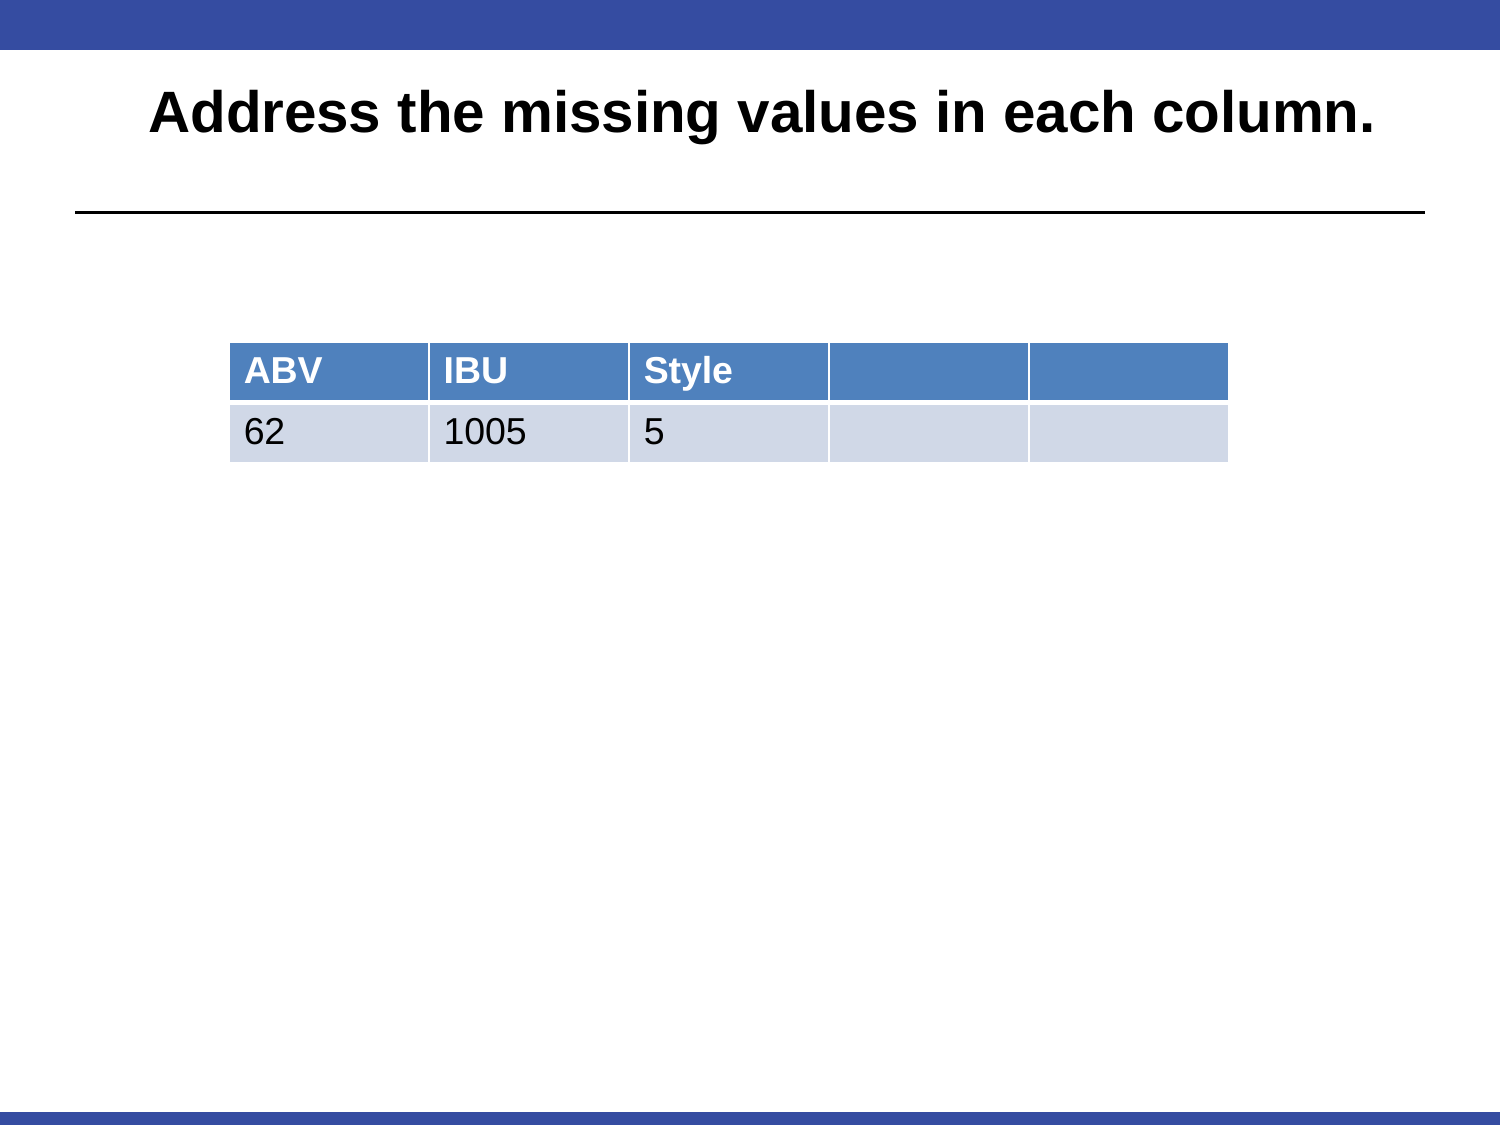

# Address the missing values in each column.

| ABV | IBU | Style |  |  |
| --- | --- | --- | --- | --- |
| 62 | 1005 | 5 |  |  |